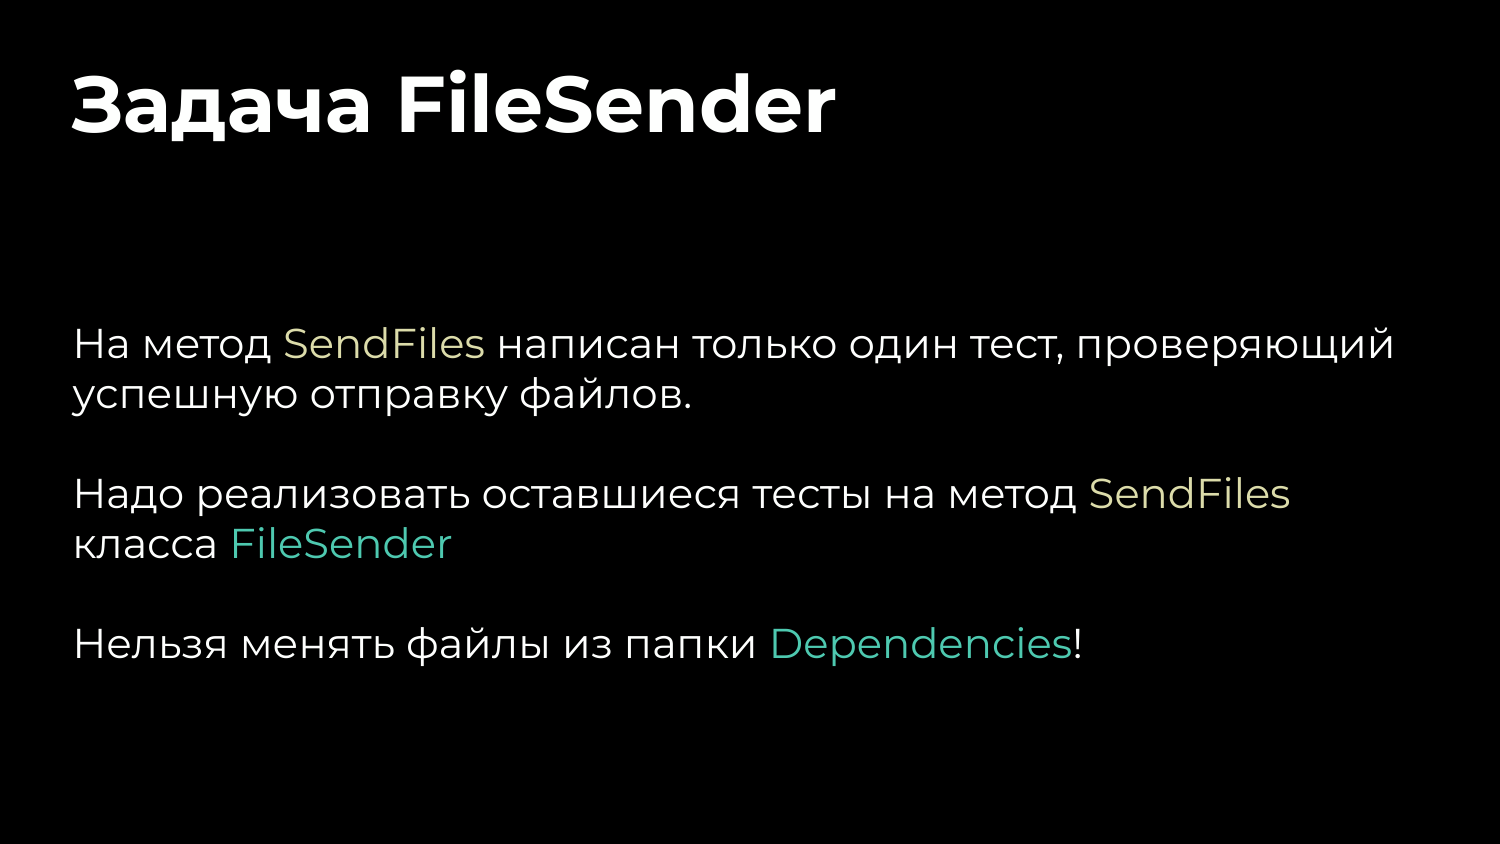

# Задача FileSender
На метод SendFiles написан только один тест, проверяющий успешную отправку файлов.

Надо реализовать оставшиеся тесты на метод SendFiles класса FileSender

Нельзя менять файлы из папки Dependencies!